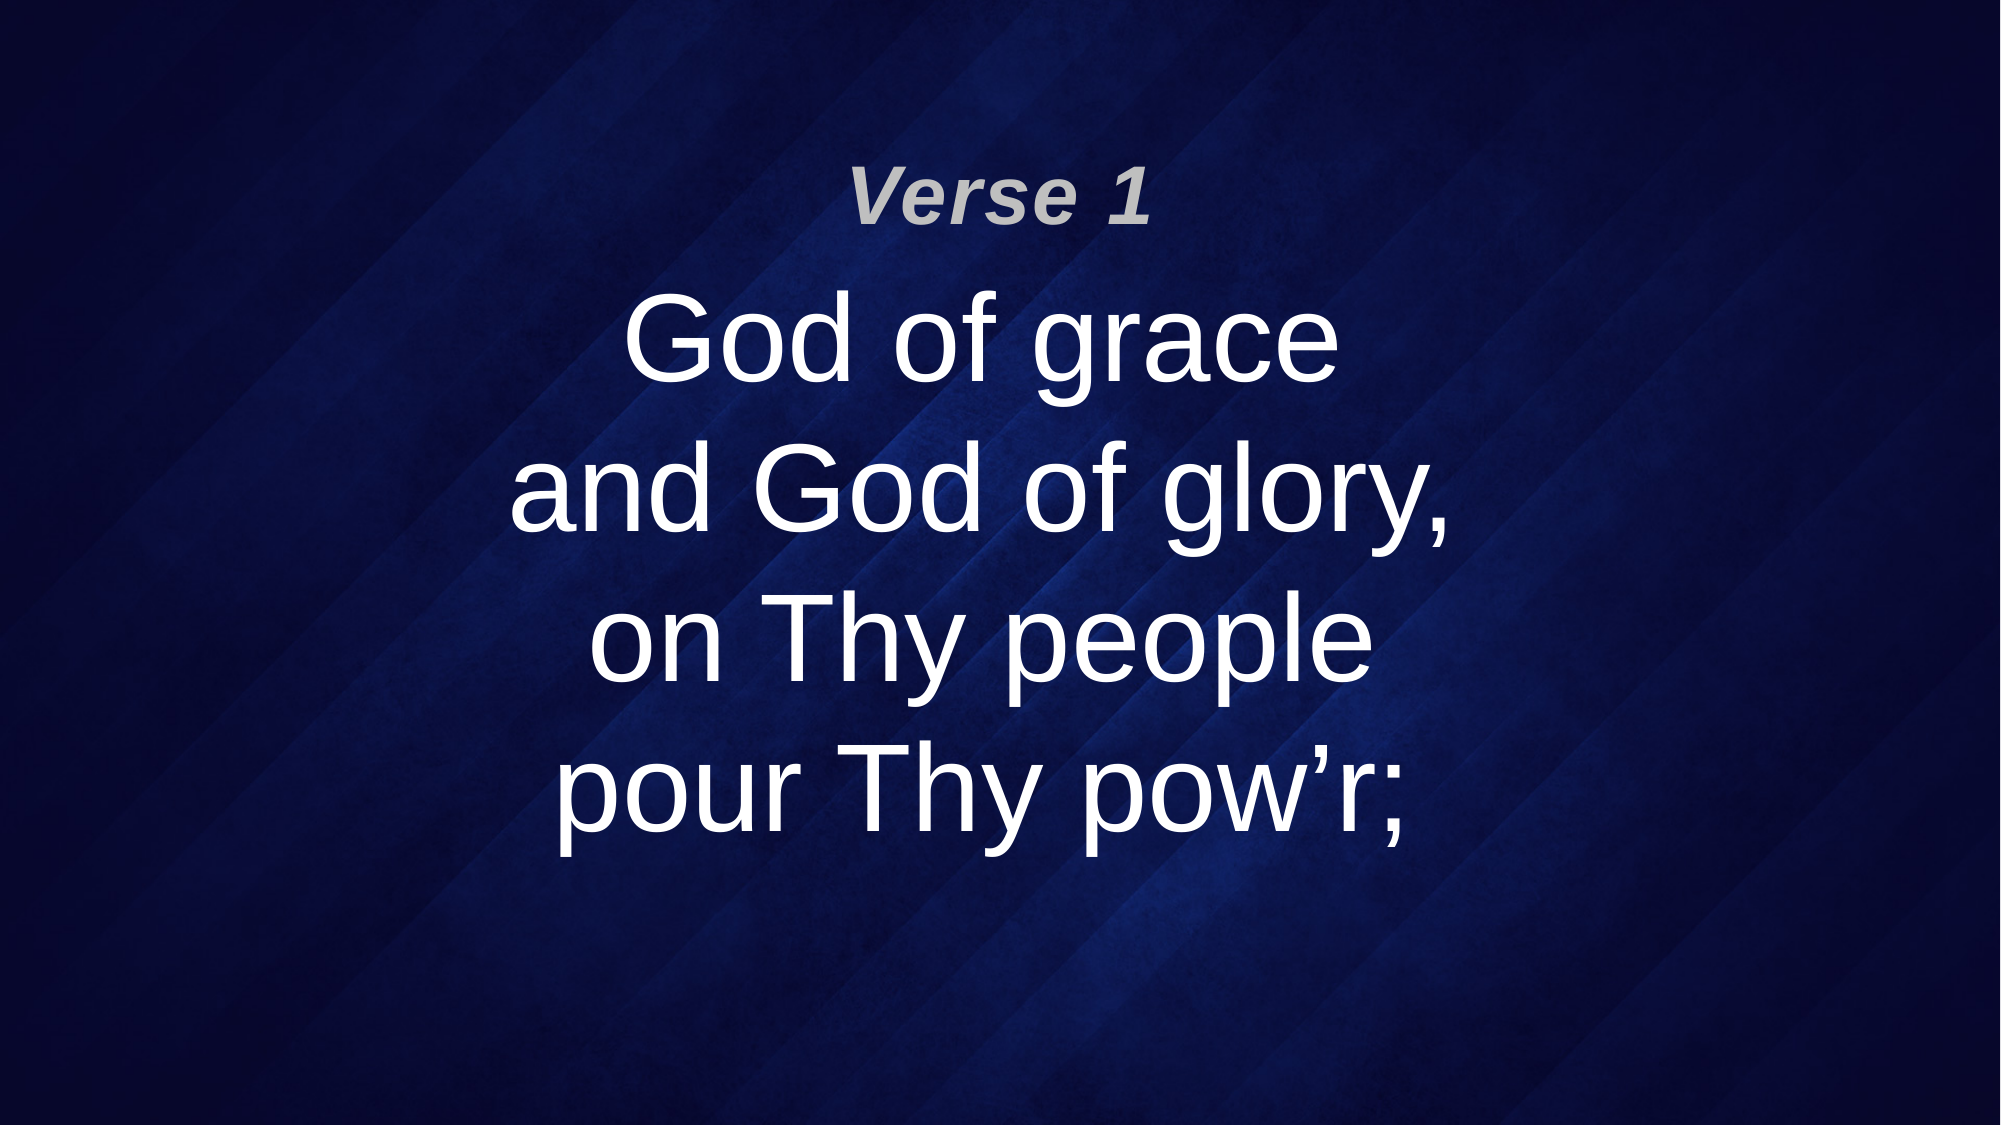

Verse 1
# God of grace and God of glory, on Thy people pour Thy pow’r;